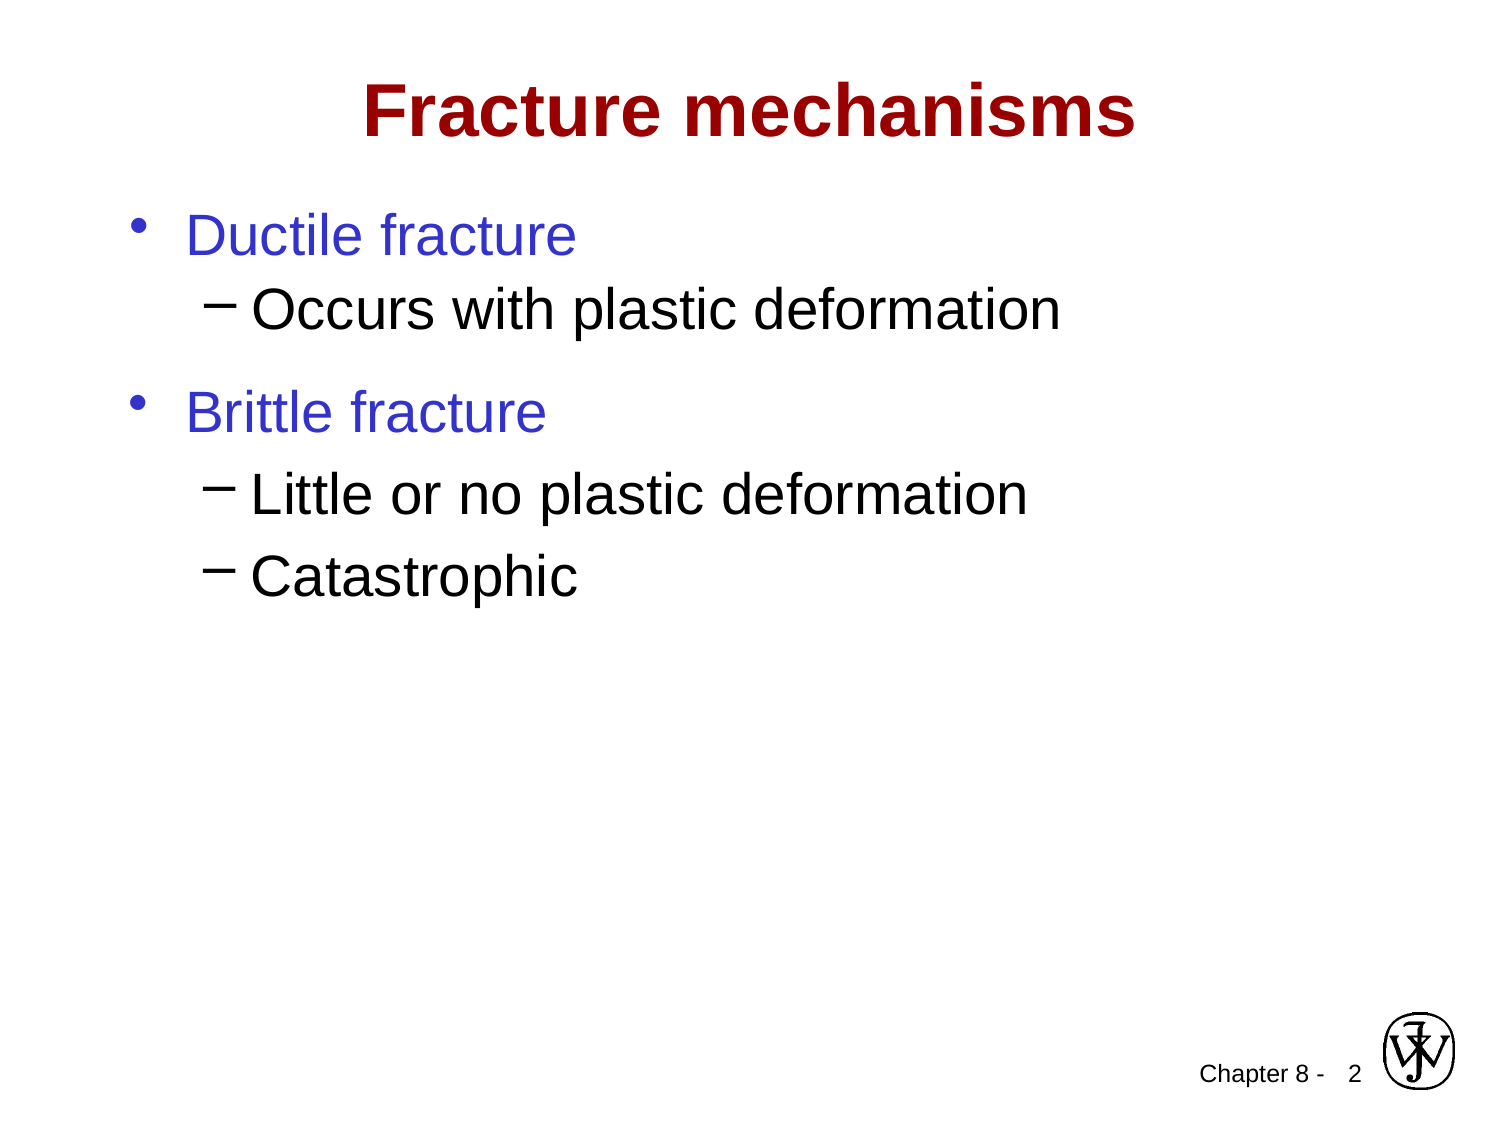

# Fracture mechanisms
Ductile fracture
Occurs with plastic deformation

Brittle fracture
Little or no plastic deformation
Catastrophic
2